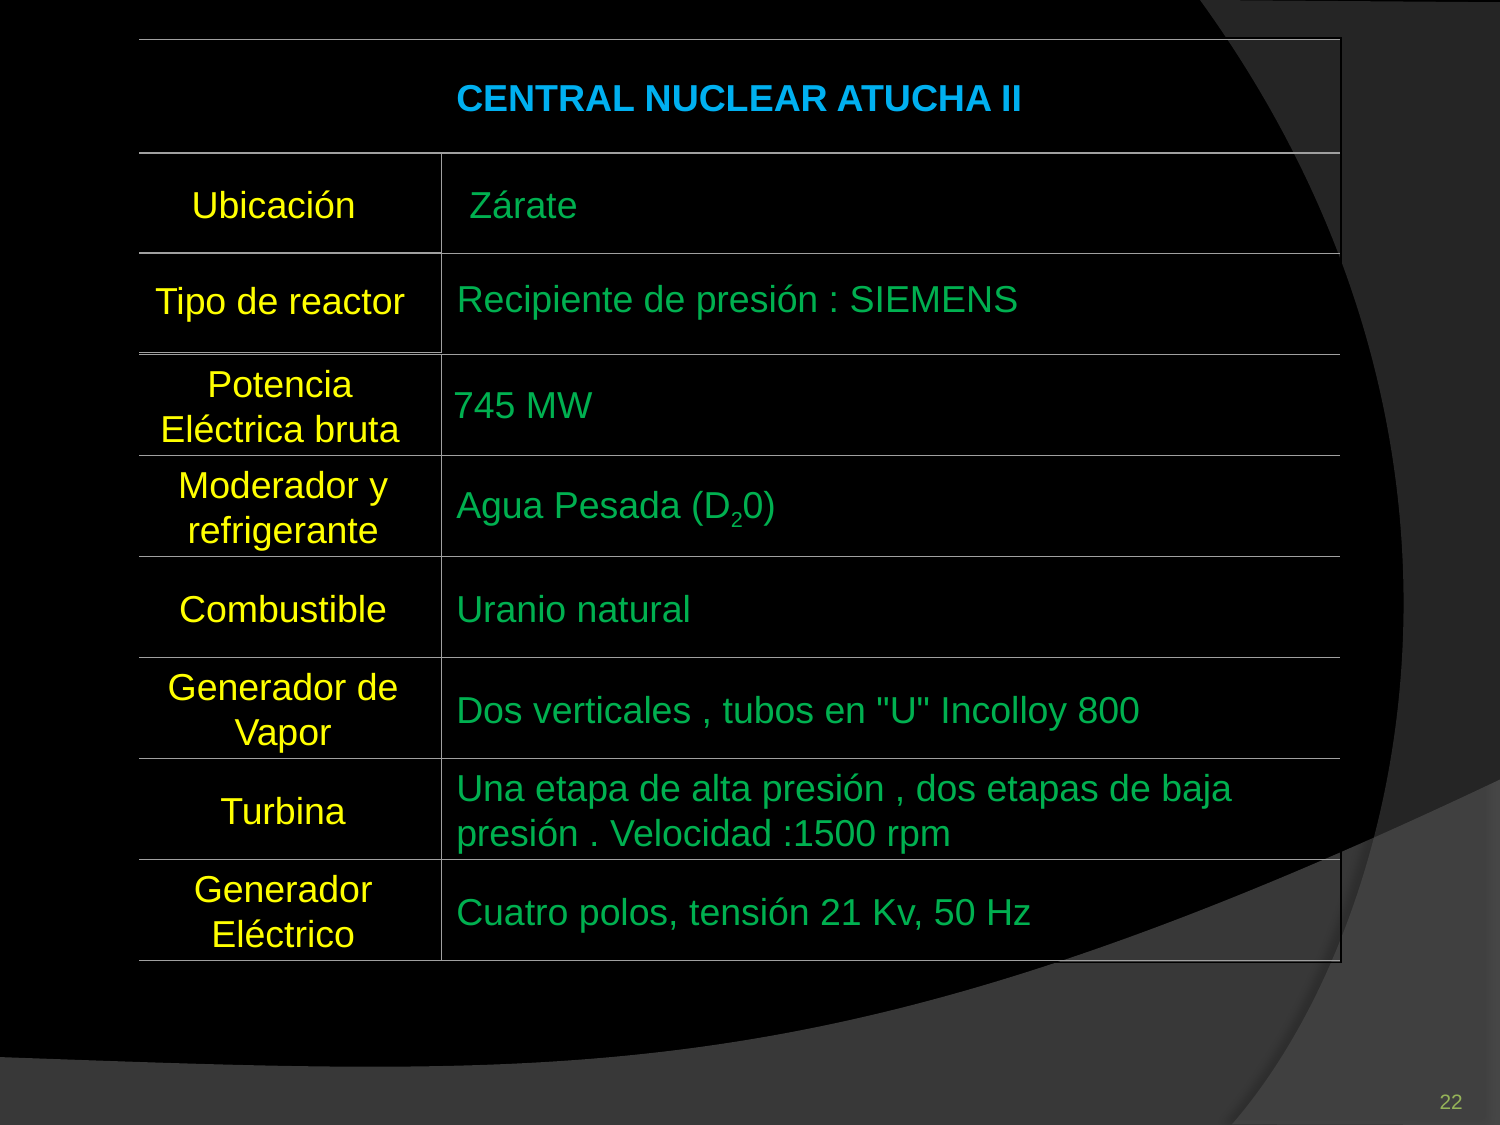

CENTRAL NUCLEAR ATUCHA II

Tipo de reactor

Recipiente de presión : SIEMENS
745 MW

Potencia Eléctrica bruta

Moderador y refrigerante
Agua Pesada (D20)

Combustible
Uranio natural

Generador de Vapor
Dos verticales , tubos en "U" Incolloy 800

Turbina
Una etapa de alta presión , dos etapas de baja presión . Velocidad :1500 rpm

Generador Eléctrico
Cuatro polos, tensión 21 Kv, 50 Hz

Ubicación
Zárate

22